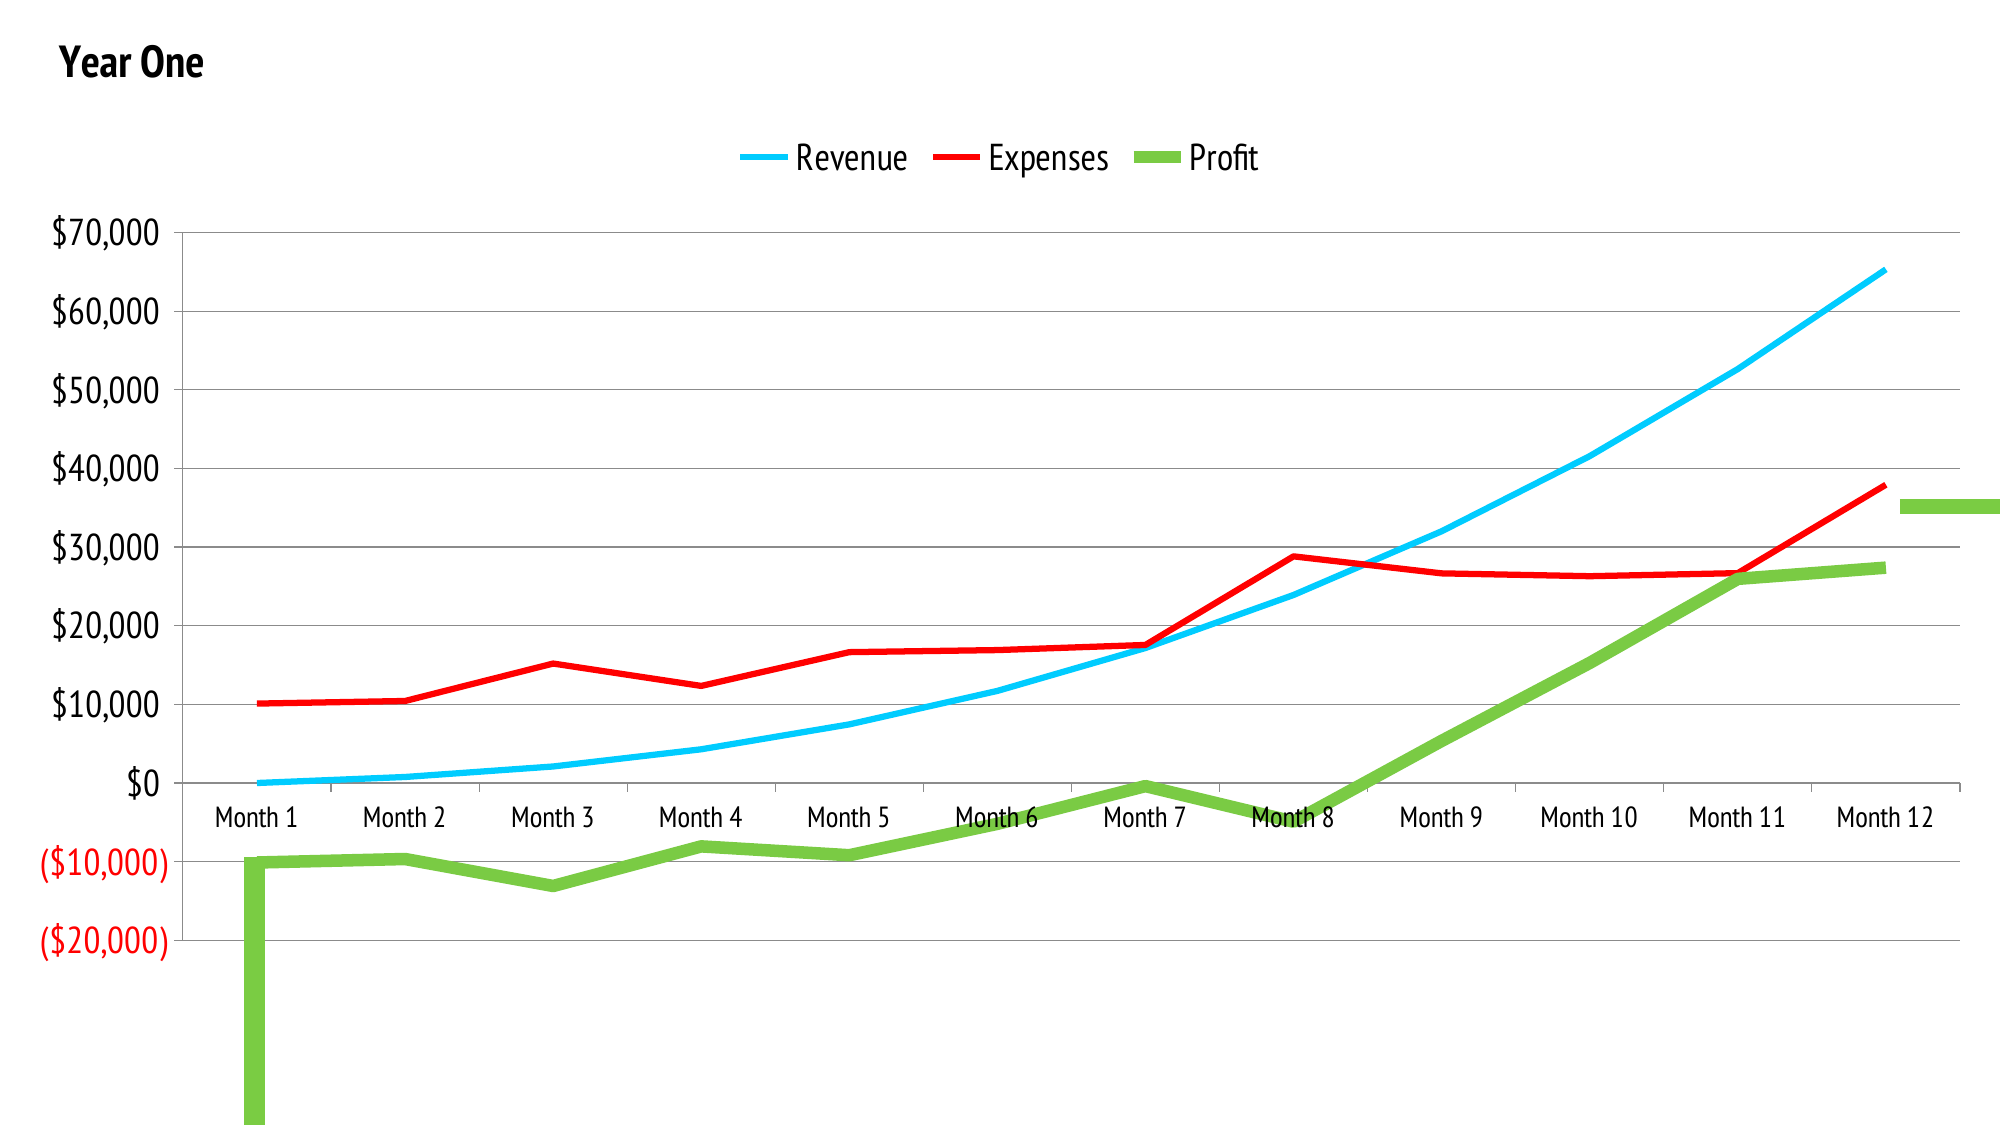

### Chart: Year One

| Category | Revenue | Expenses | Profit |
|---|---|---|---|
| Month 1 | 0.0 | 10100.0 | -10100.0 |
| Month 2 | 768.9930644860221 | 10429.18 | -9660.186935513979 |
| Month 3 | 2101.128695961384 | 15192.11 | -13090.981304038616 |
| Month 4 | 4287.220119956572 | 12339.65 | -8052.429880043428 |
| Month 5 | 7454.451687830668 | 16636.525 | -9182.073312169332 |
| Month 6 | 11714.02140793624 | 16896.525 | -5182.50359206376 |
| Month 7 | 17165.920817080852 | 17552.425 | -386.5041829191475 |
| Month 8 | 23901.71928175372 | 28815.355 | -4913.635718246278 |
| Month 9 | 32006.356964703406 | 26654.535 | 5351.821964703406 |
| Month 10 | 41559.380357575115 | 26293.715 | 15265.665357575115 |
| Month 11 | 52635.83661706557 | 26682.895 | 25952.94161706557 |
| Month 12 | 65306.9456475171 | 37924.46525913963 | 27382.48038837747 |